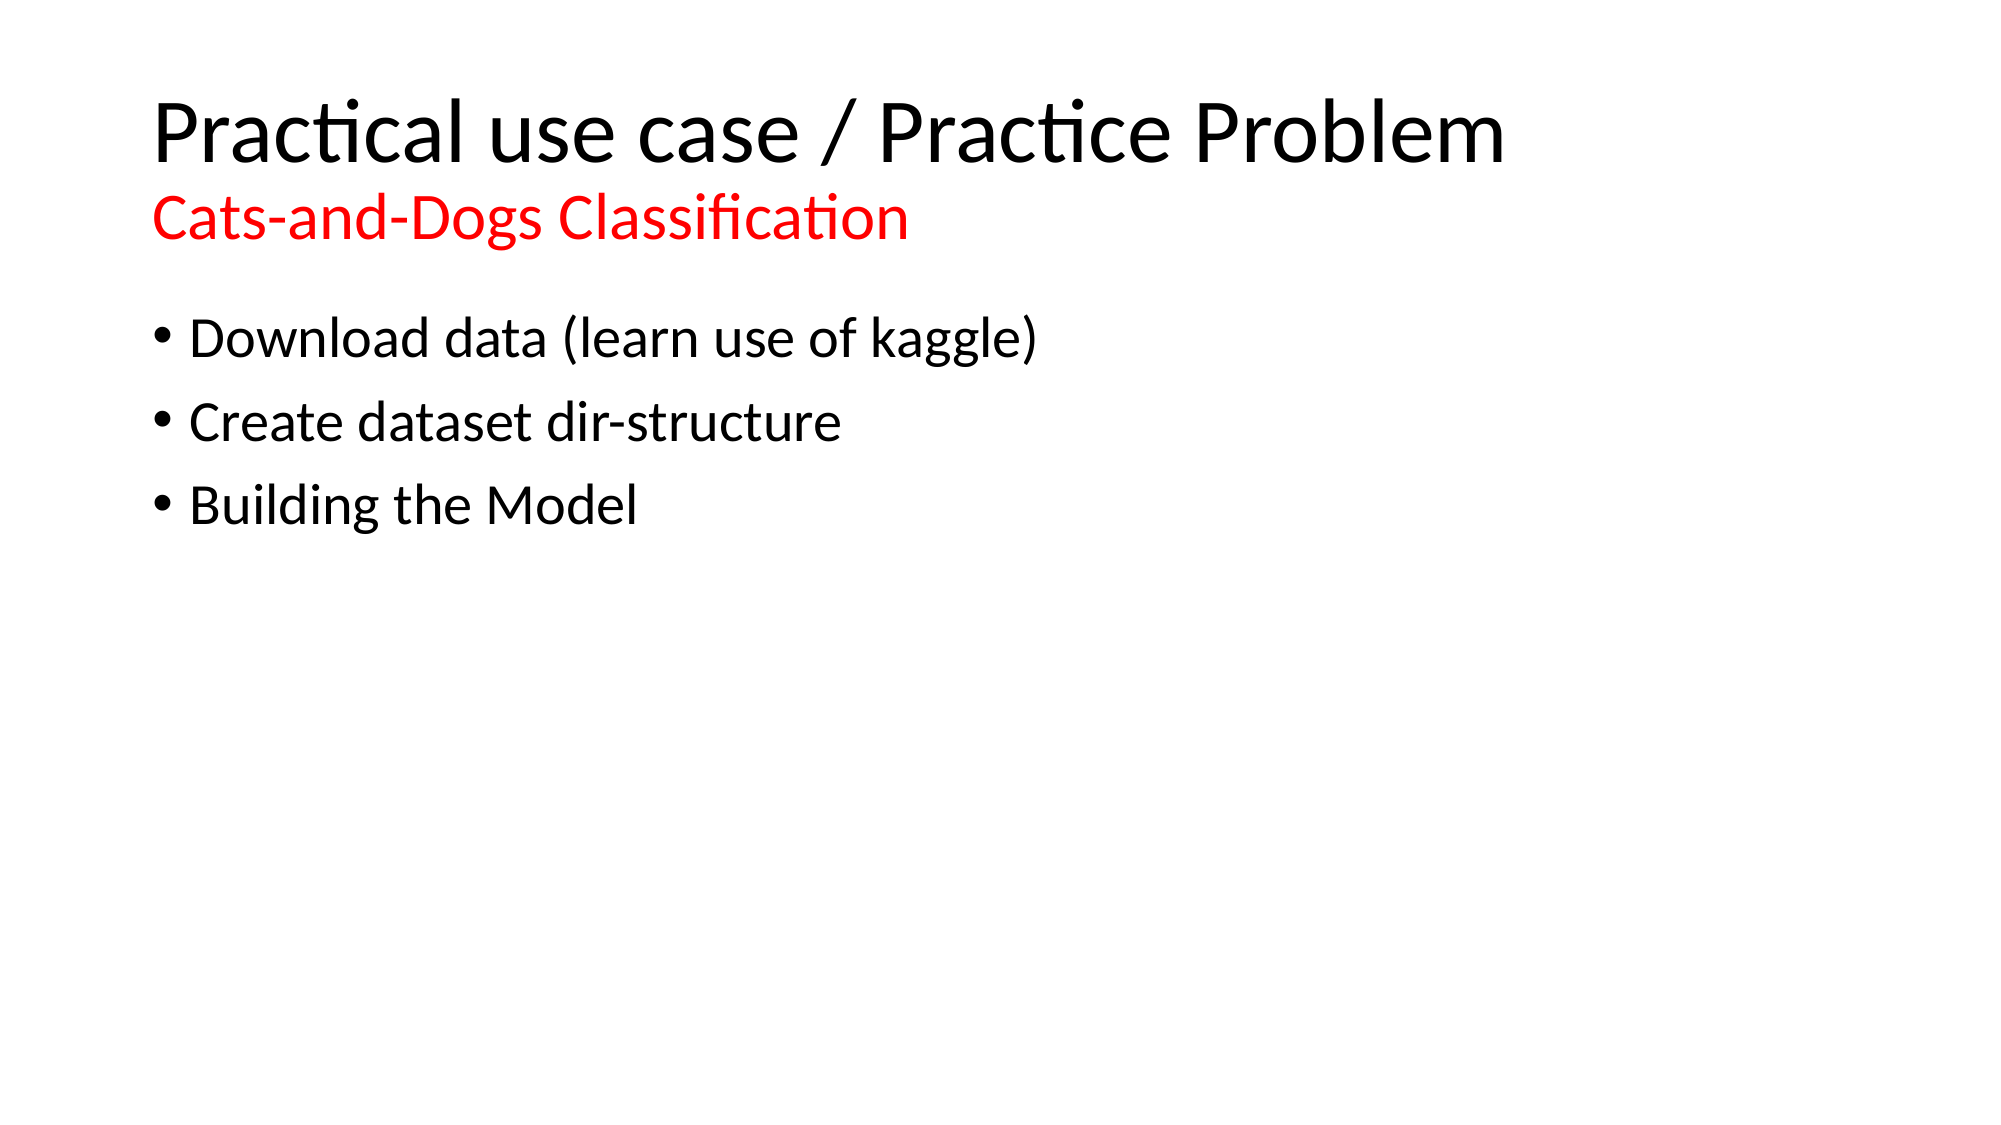

# Practical use case / Practice Problem Cats-and-Dogs Classification
Download data (learn use of kaggle)
Create dataset dir-structure
Building the Model